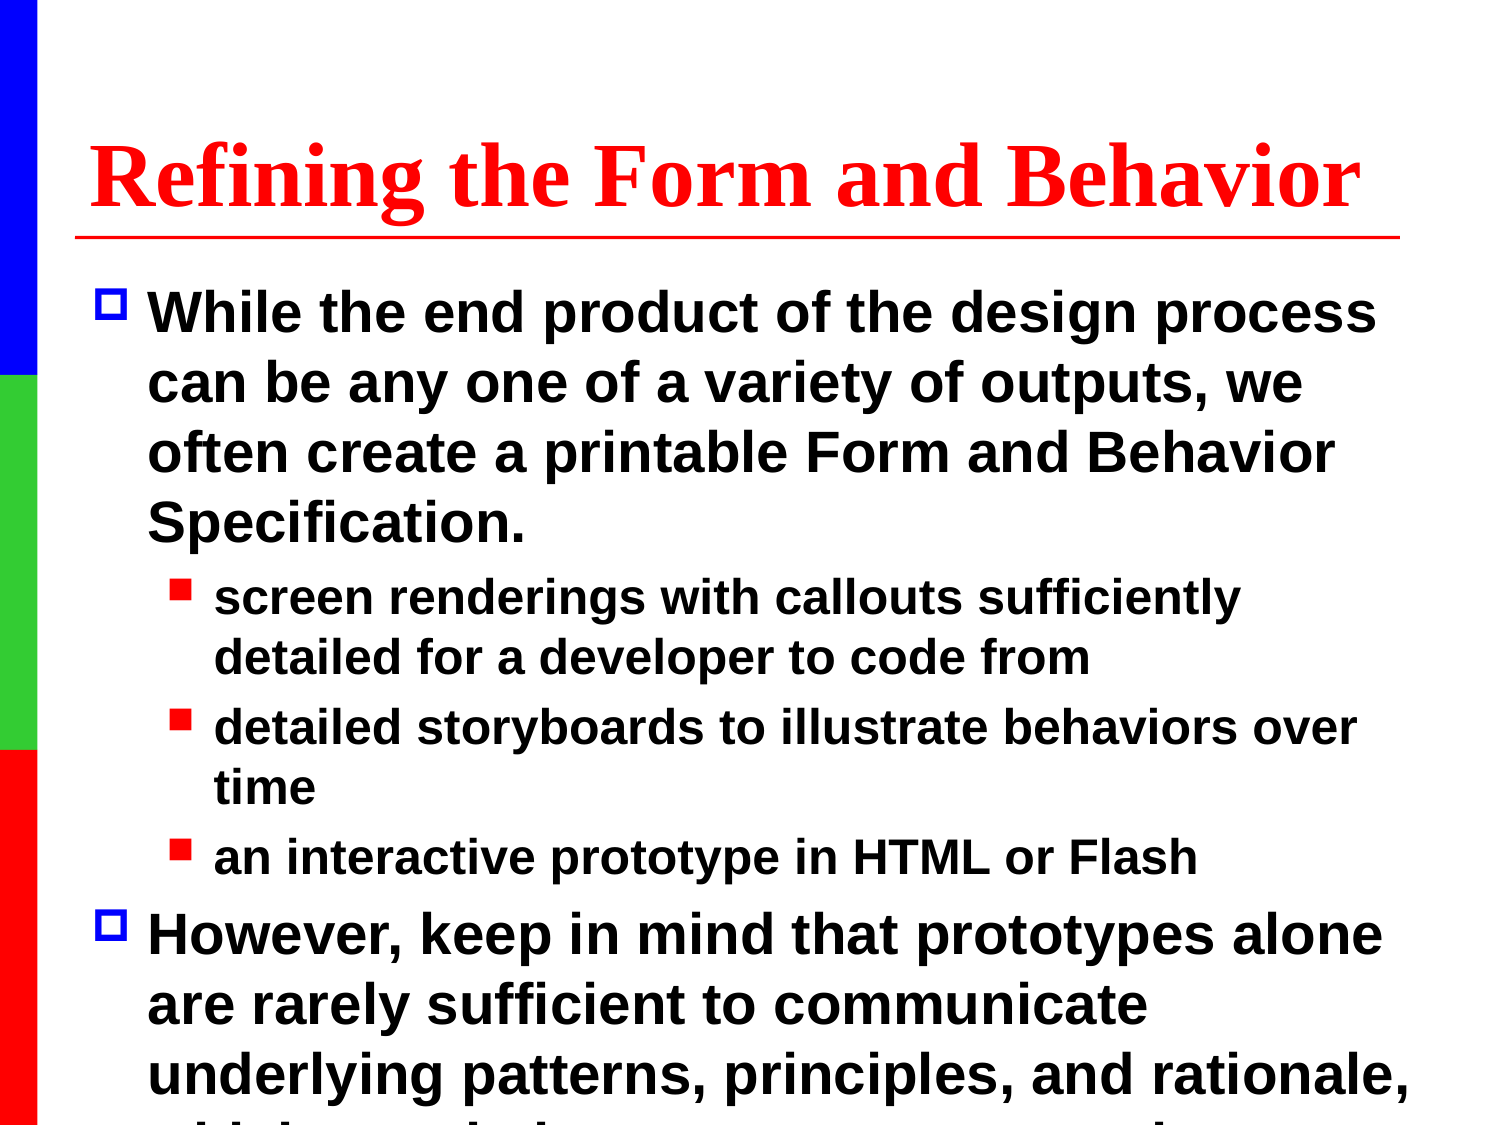

# Refining the Form and Behavior
While the end product of the design process can be any one of a variety of outputs, we often create a printable Form and Behavior Specification.
screen renderings with callouts sufficiently detailed for a developer to code from
detailed storyboards to illustrate behaviors over time
an interactive prototype in HTML or Flash
However, keep in mind that prototypes alone are rarely sufficient to communicate underlying patterns, principles, and rationale, which are vital concepts to communicate to developers.